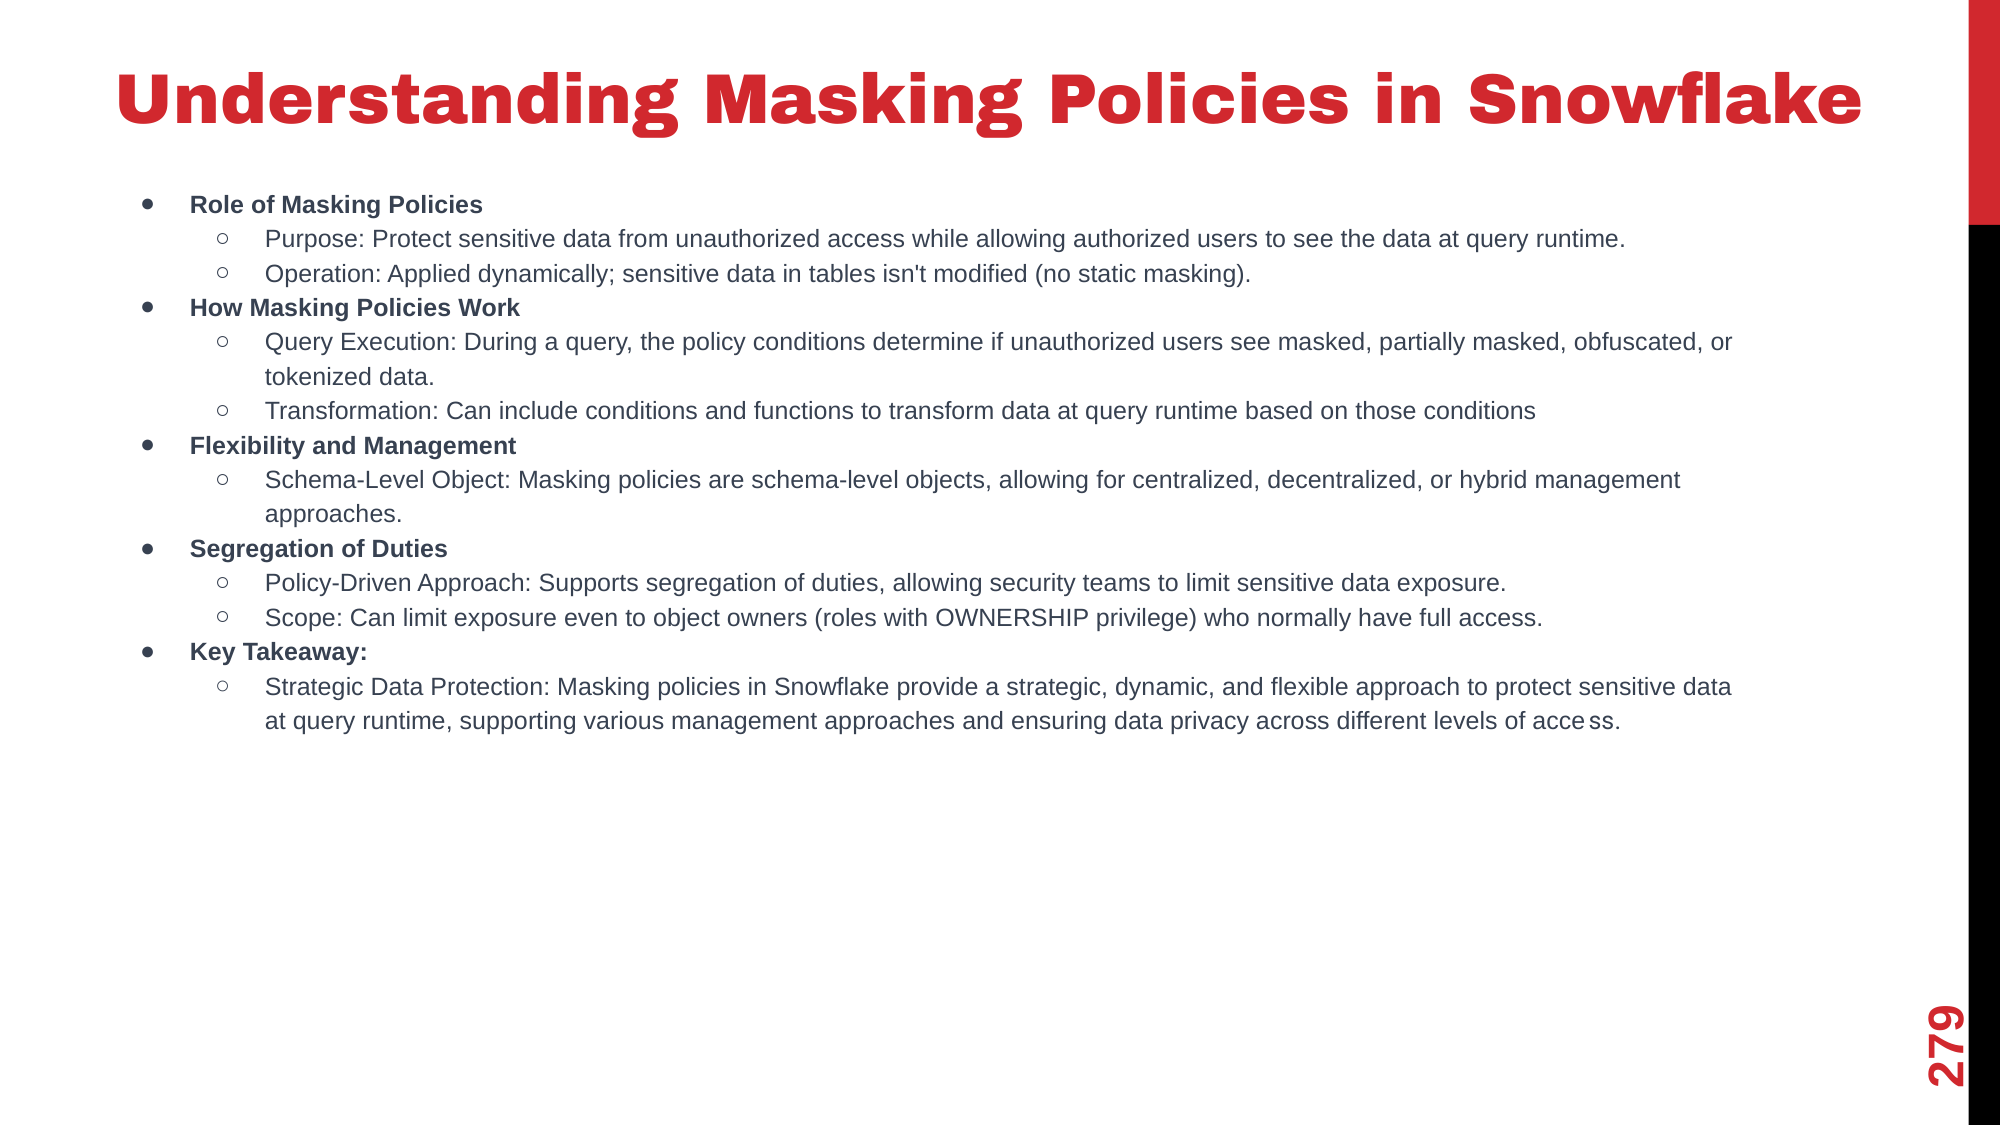

# Understanding Masking Policies in Snowflake
Role of Masking Policies
Purpose: Protect sensitive data from unauthorized access while allowing authorized users to see the data at query runtime.
Operation: Applied dynamically; sensitive data in tables isn't modified (no static masking).
How Masking Policies Work
Query Execution: During a query, the policy conditions determine if unauthorized users see masked, partially masked, obfuscated, or tokenized data.
Transformation: Can include conditions and functions to transform data at query runtime based on those conditions
Flexibility and Management
Schema-Level Object: Masking policies are schema-level objects, allowing for centralized, decentralized, or hybrid management approaches.
Segregation of Duties
Policy-Driven Approach: Supports segregation of duties, allowing security teams to limit sensitive data exposure.
Scope: Can limit exposure even to object owners (roles with OWNERSHIP privilege) who normally have full access.
Key Takeaway:
Strategic Data Protection: Masking policies in Snowflake provide a strategic, dynamic, and flexible approach to protect sensitive data at query runtime, supporting various management approaches and ensuring data privacy across different levels of access.

279